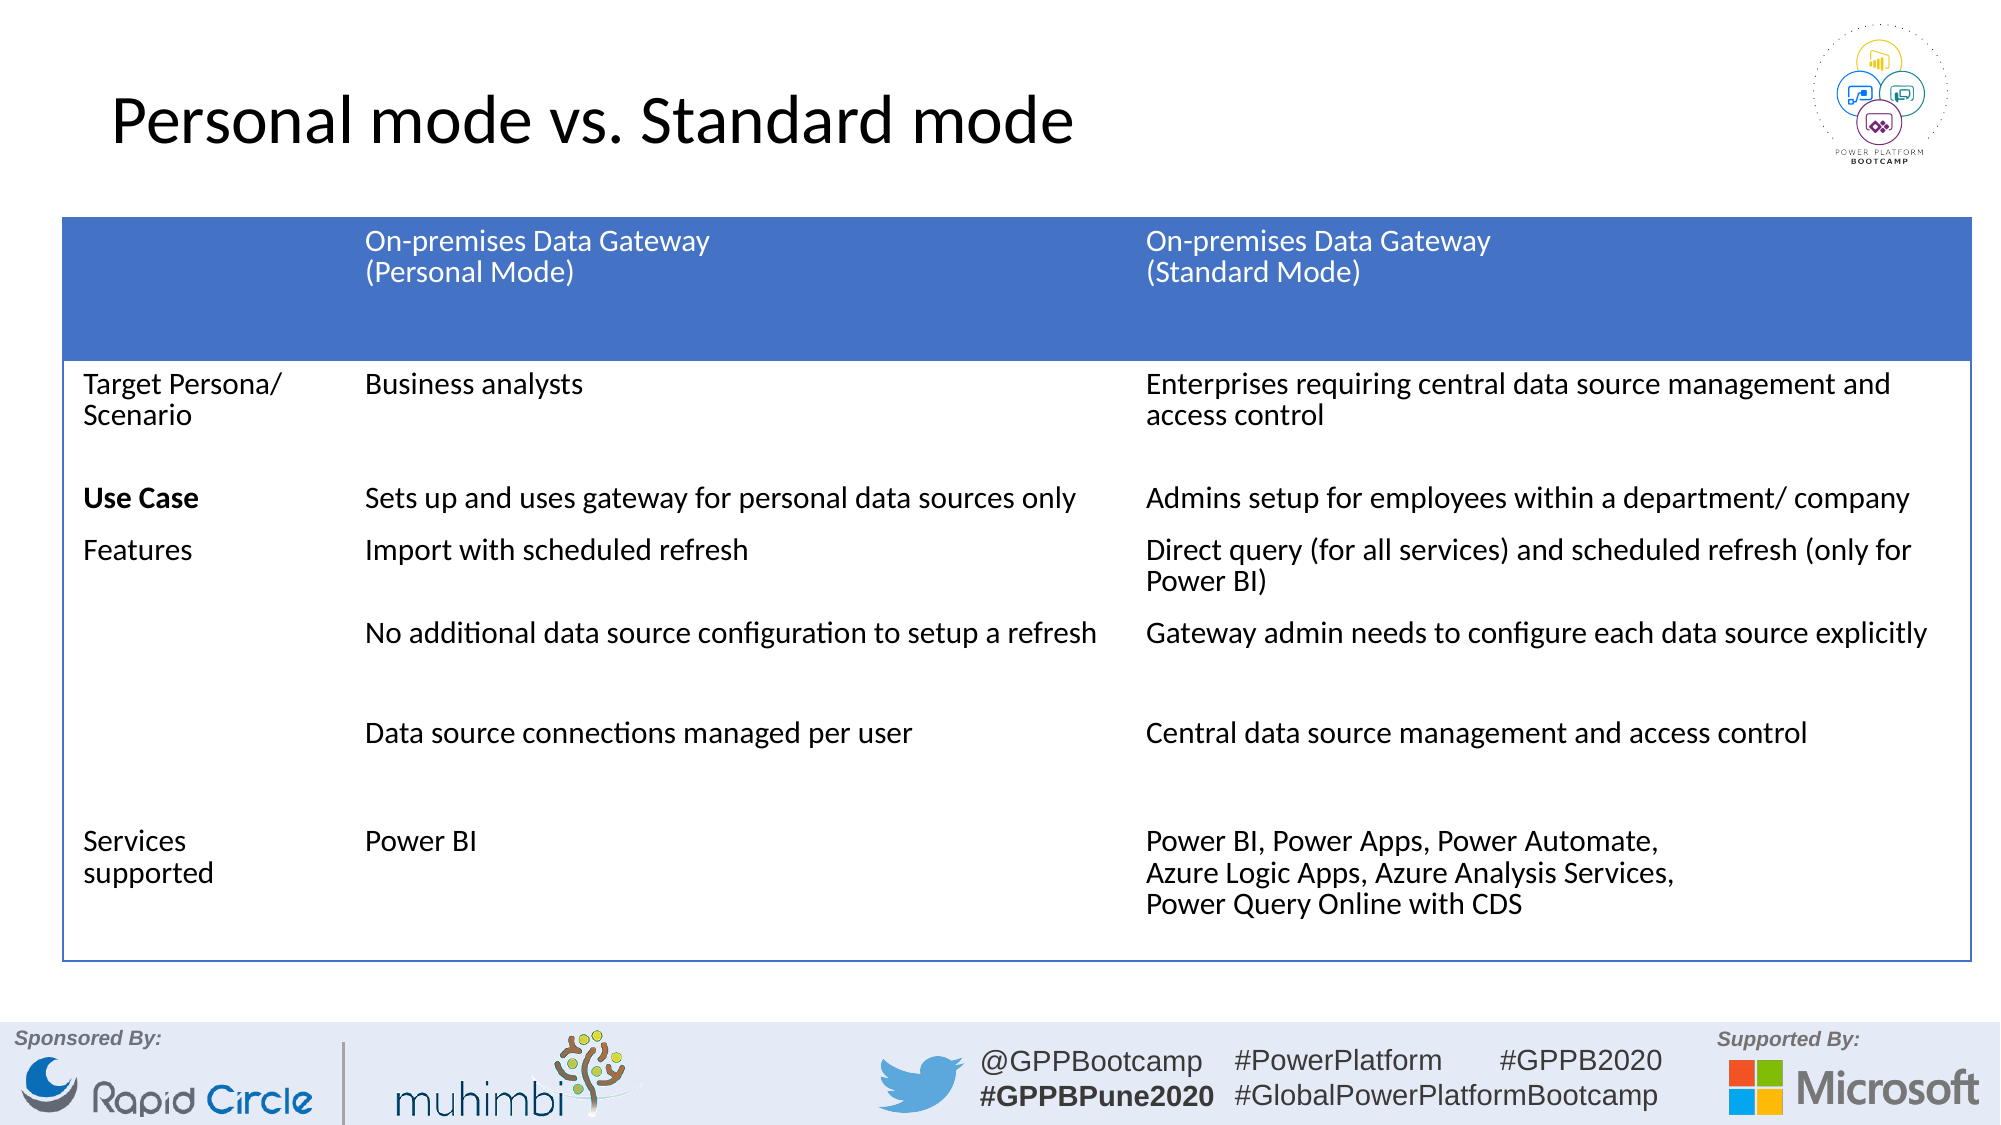

# Personal mode vs. Standard mode
|  | On-premises Data Gateway (Personal Mode) | On-premises Data Gateway (Standard Mode) |
| --- | --- | --- |
| Target Persona/ Scenario | Business analysts | Enterprises requiring central data source management and access control |
| Use Case | Sets up and uses gateway for personal data sources only | Admins setup for employees within a department/ company |
| Features | Import with scheduled refresh | Direct query (for all services) and scheduled refresh (only for Power BI) |
|  | No additional data source configuration to setup a refresh | Gateway admin needs to configure each data source explicitly |
|  | Data source connections managed per user | Central data source management and access control |
| Services supported | Power BI | Power BI, Power Apps, Power Automate, Azure Logic Apps, Azure Analysis Services, Power Query Online with CDS |